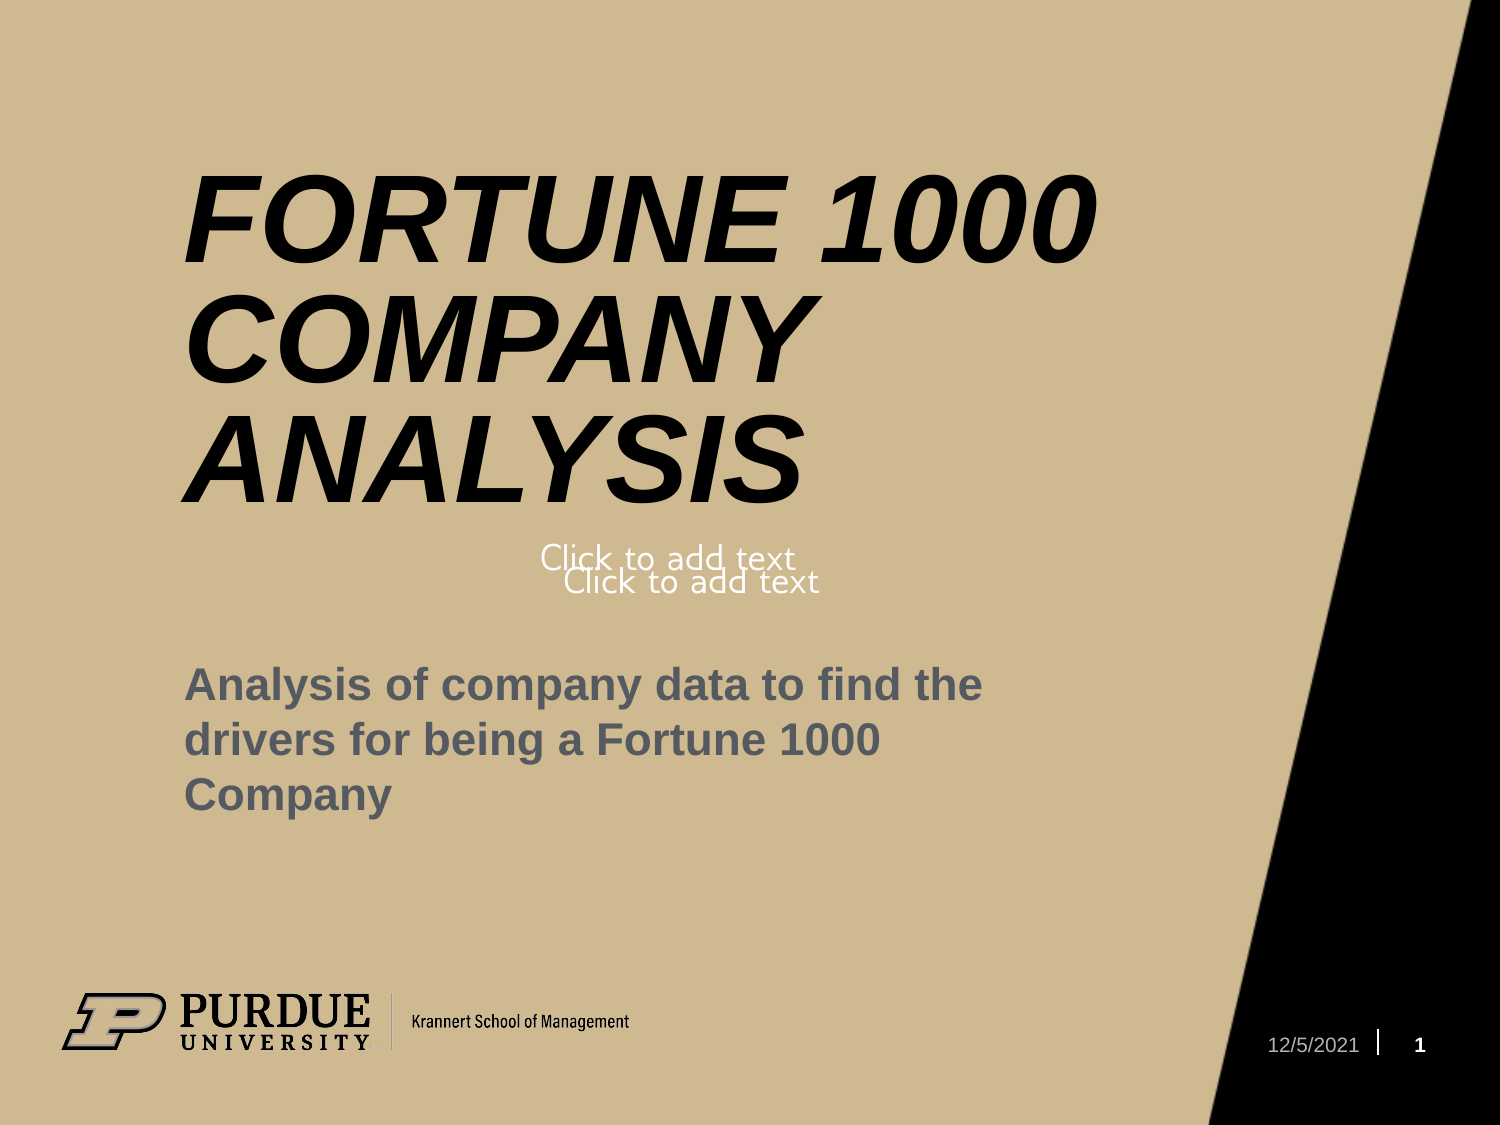

# Fortune 1000 company analysis
Click to add text
Click to add text
Analysis of company data to find the drivers for being a Fortune 1000 Company
1
12/5/2021